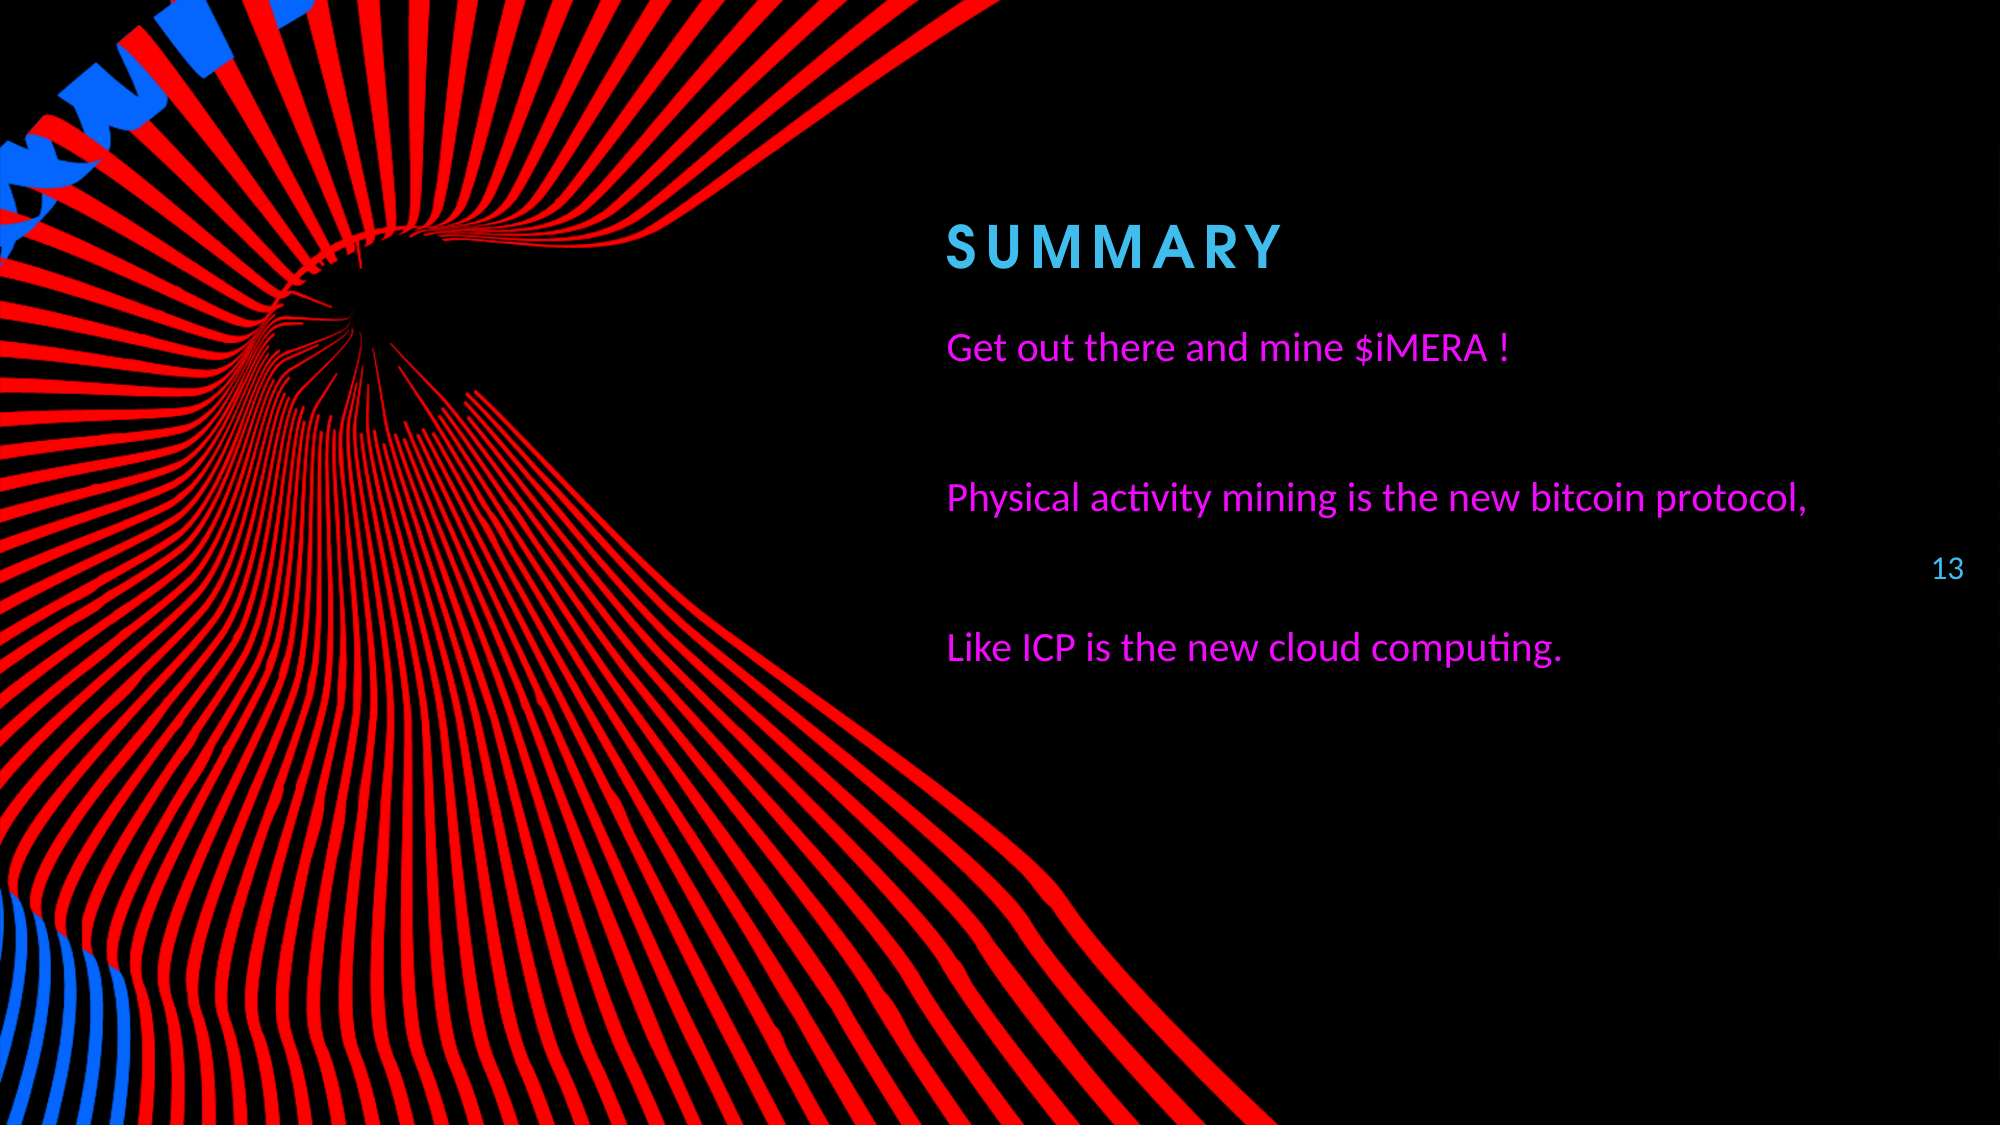

# Summary
TITEL PRESENTATIE
Get out there and mine $iMERA !
Physical activity mining is the new bitcoin protocol,

Like ICP is the new cloud computing.

13